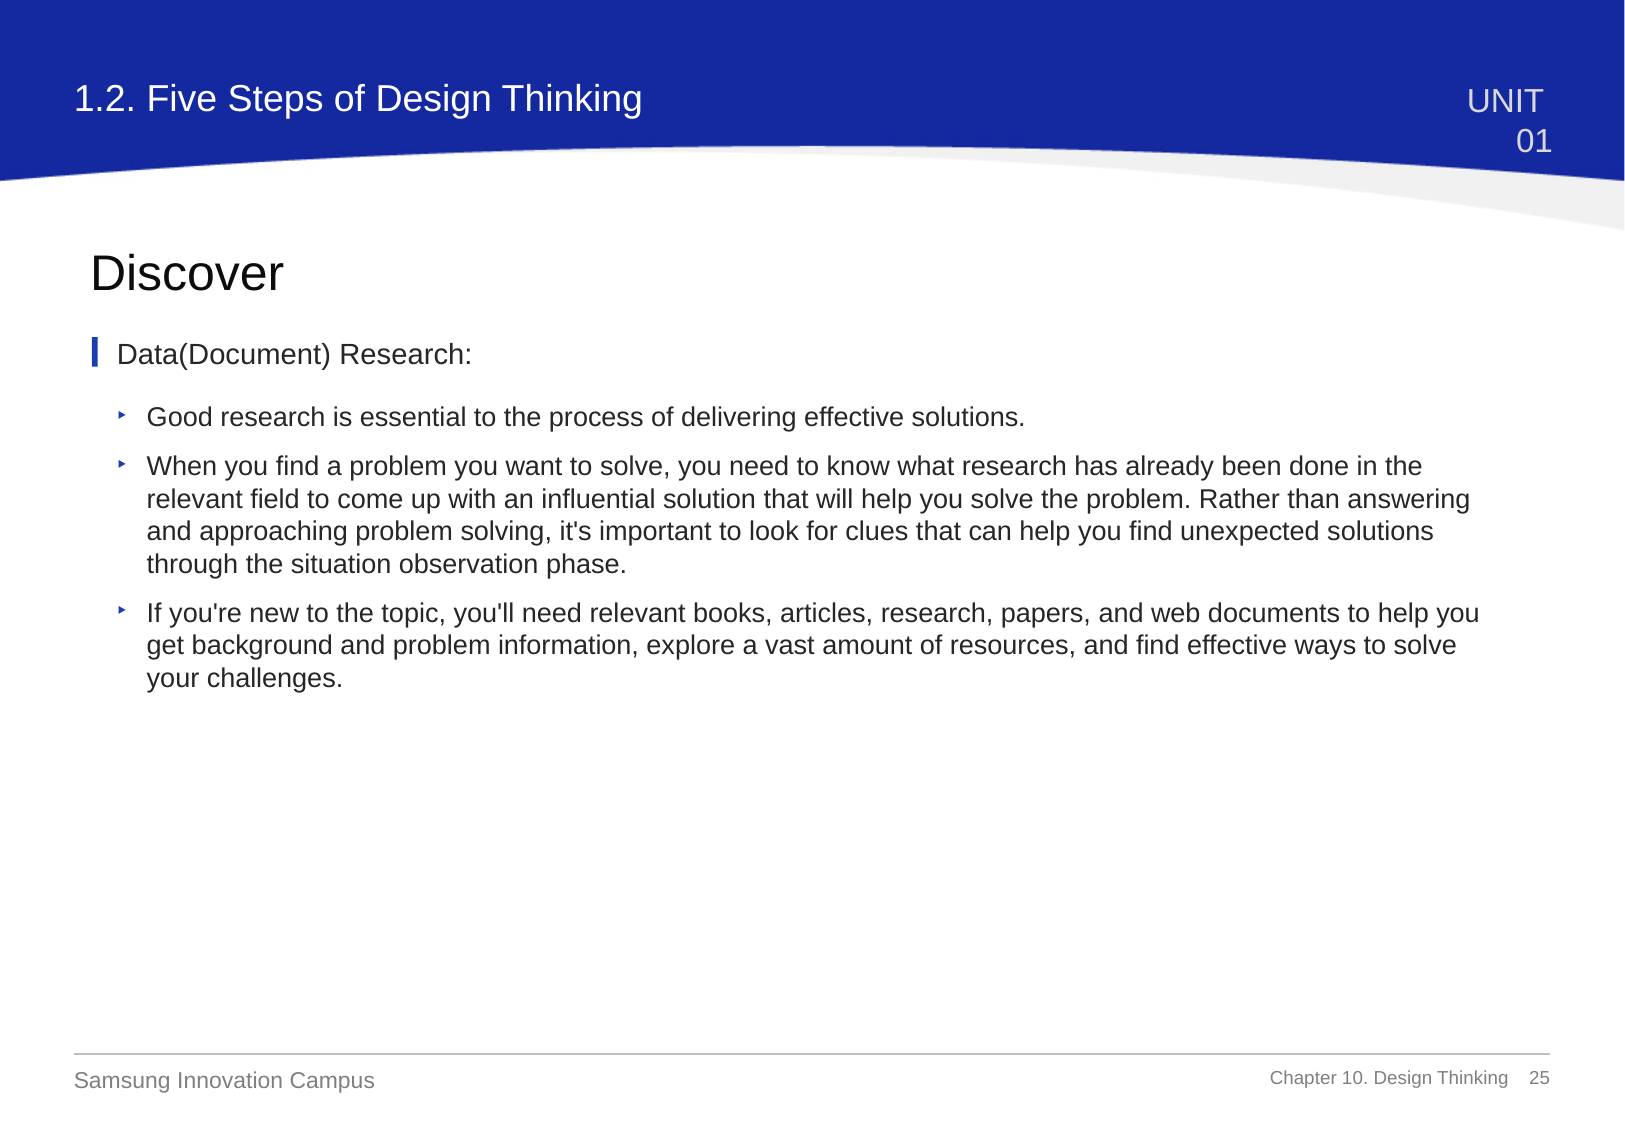

1.2. Five Steps of Design Thinking
UNIT  01
Discover
Data(Document) Research:

Good research is essential to the process of delivering effective solutions.
When you find a problem you want to solve, you need to know what research has already been done in the relevant field to come up with an influential solution that will help you solve the problem. Rather than answering and approaching problem solving, it's important to look for clues that can help you find unexpected solutions through the situation observation phase.
If you're new to the topic, you'll need relevant books, articles, research, papers, and web documents to help you get background and problem information, explore a vast amount of resources, and find effective ways to solve your challenges.